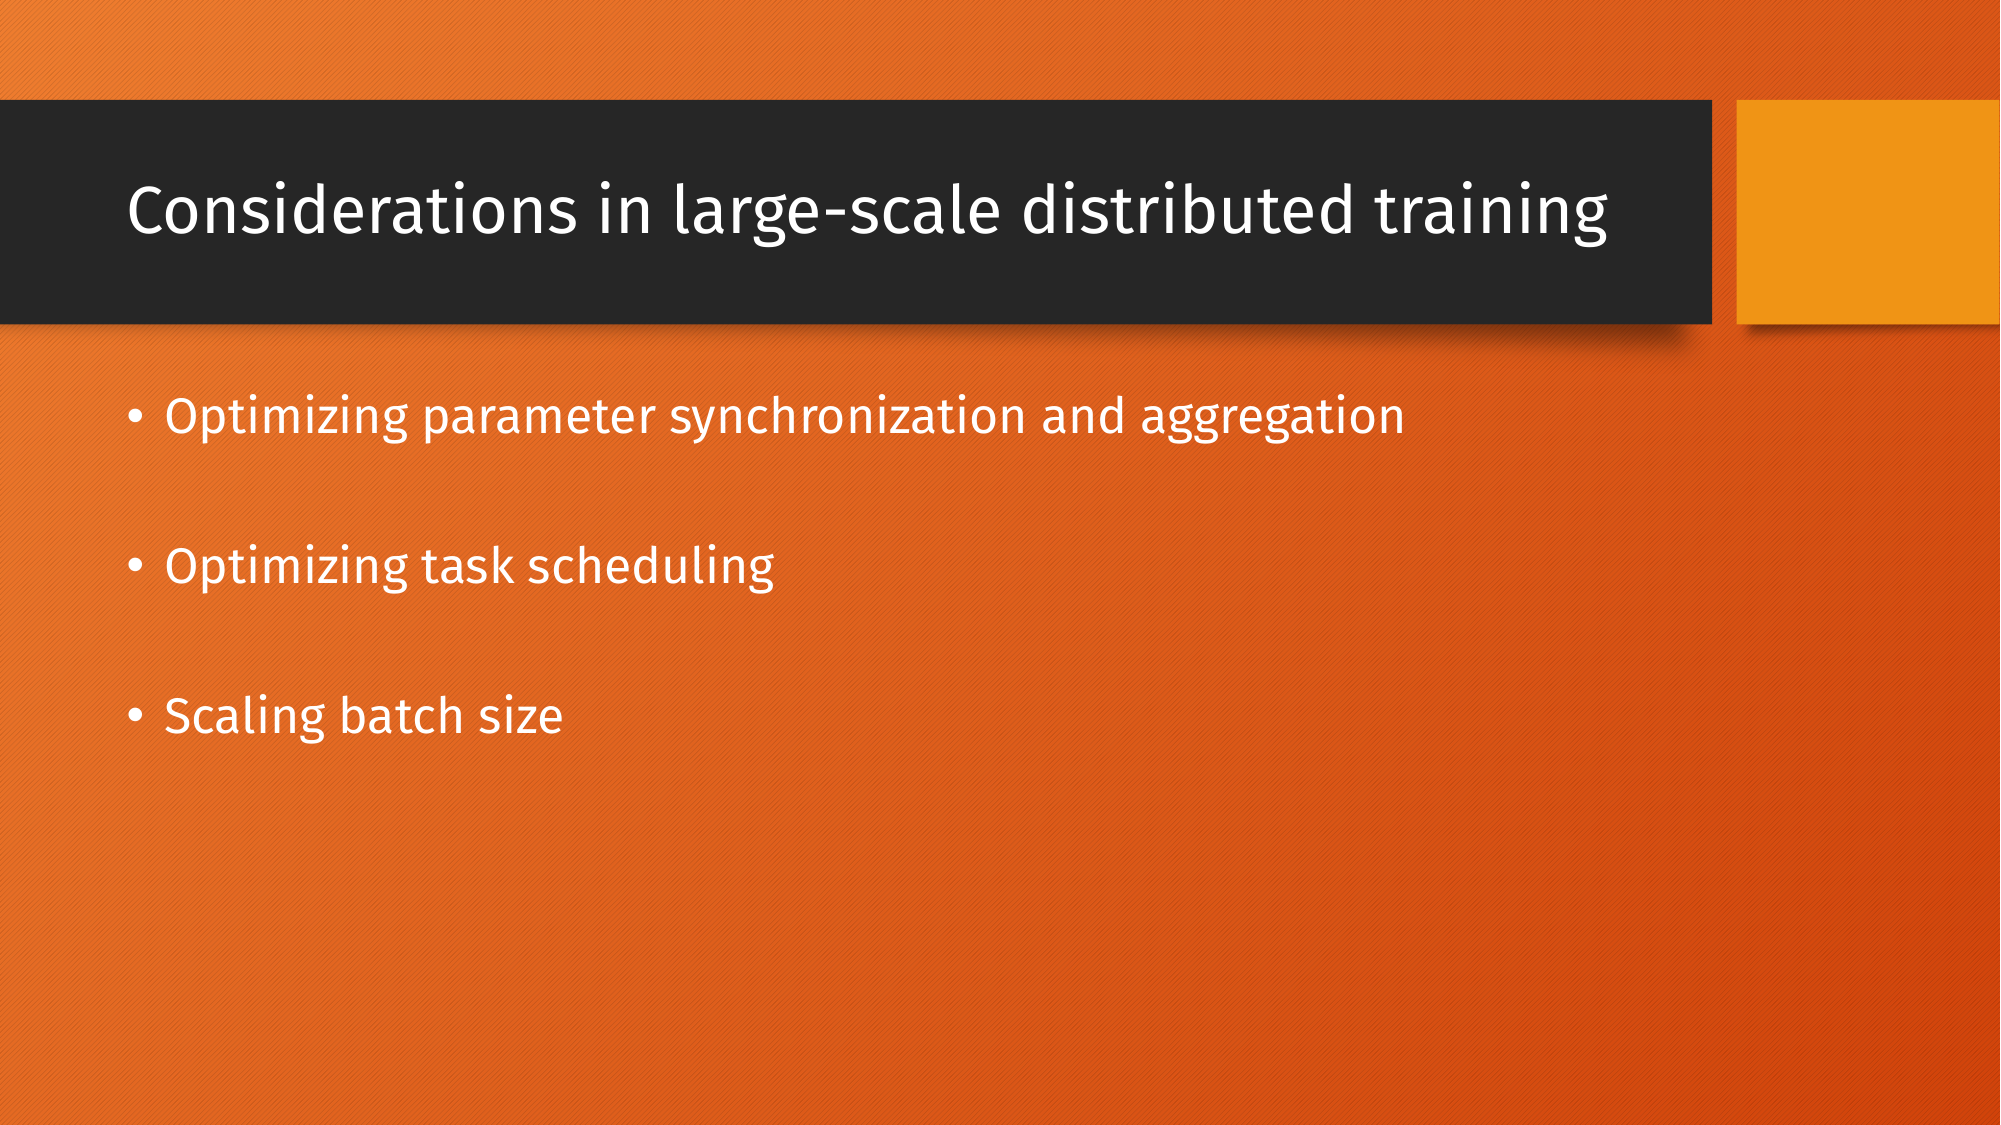

# Considerations in large-scale distributed training
Optimizing parameter synchronization and aggregation

Optimizing task scheduling

Scaling batch size